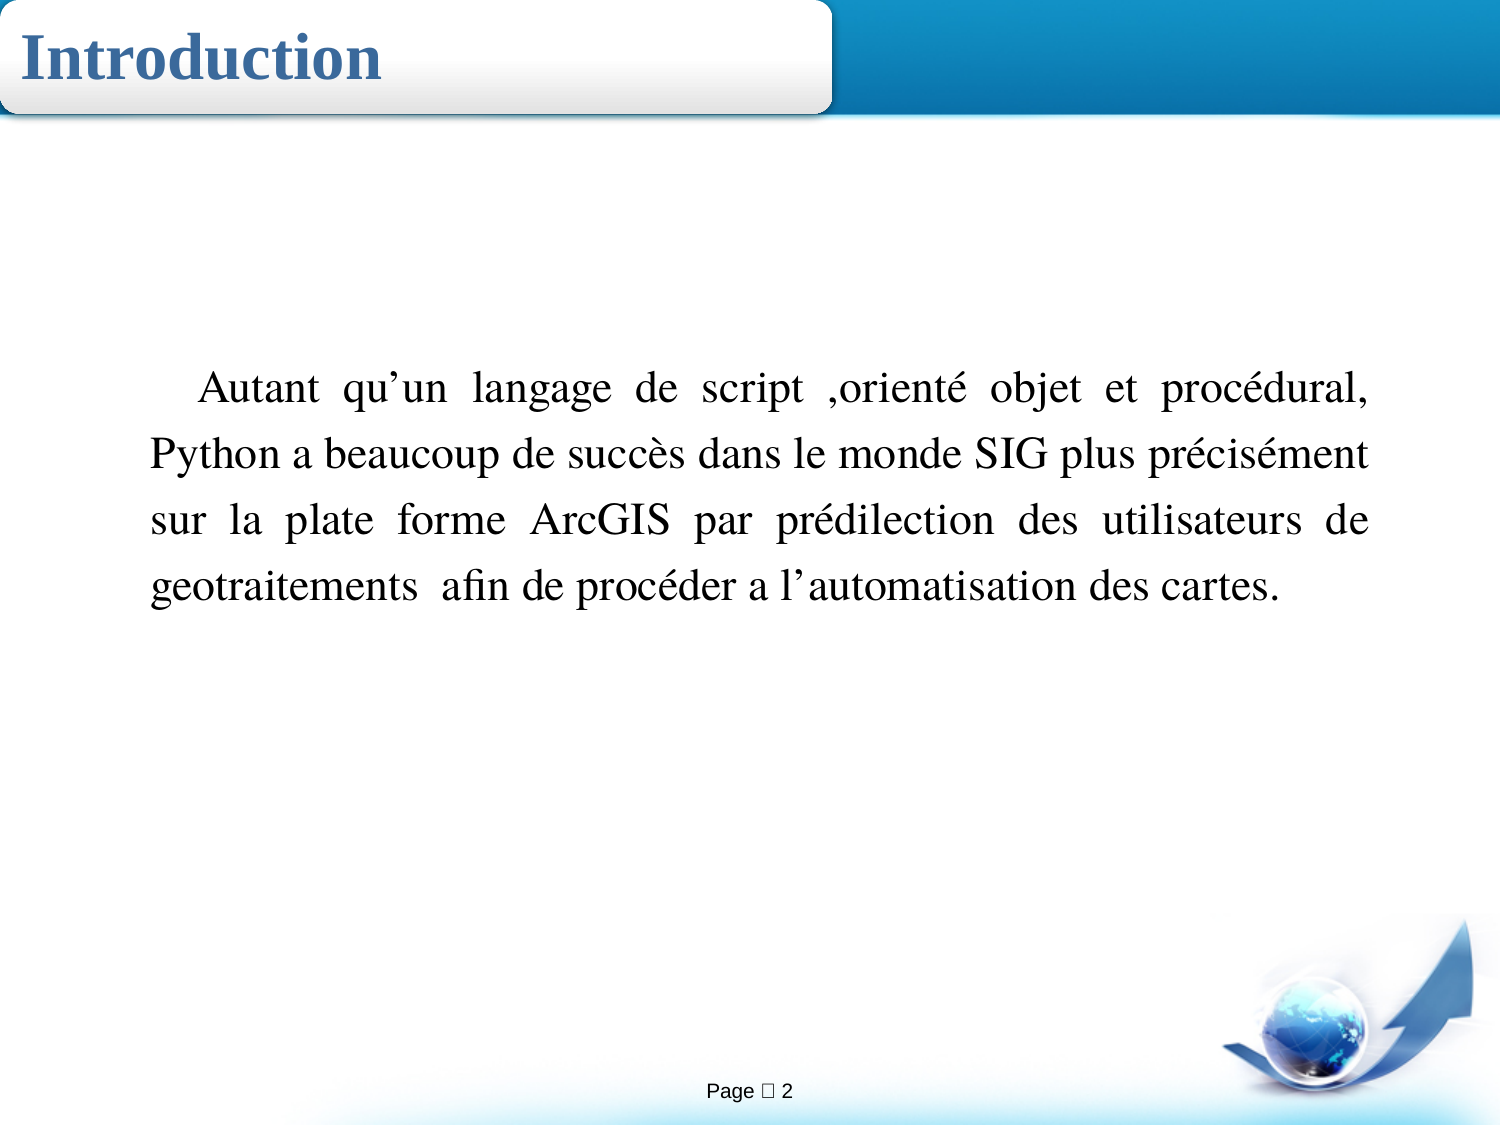

Introduction
  Autant qu’un langage de script ,orienté objet et procédural, Python a beaucoup de succès dans le monde SIG plus précisément sur la plate forme ArcGIS par prédilection des utilisateurs de geotraitements  afin de procéder a l’automatisation des cartes.